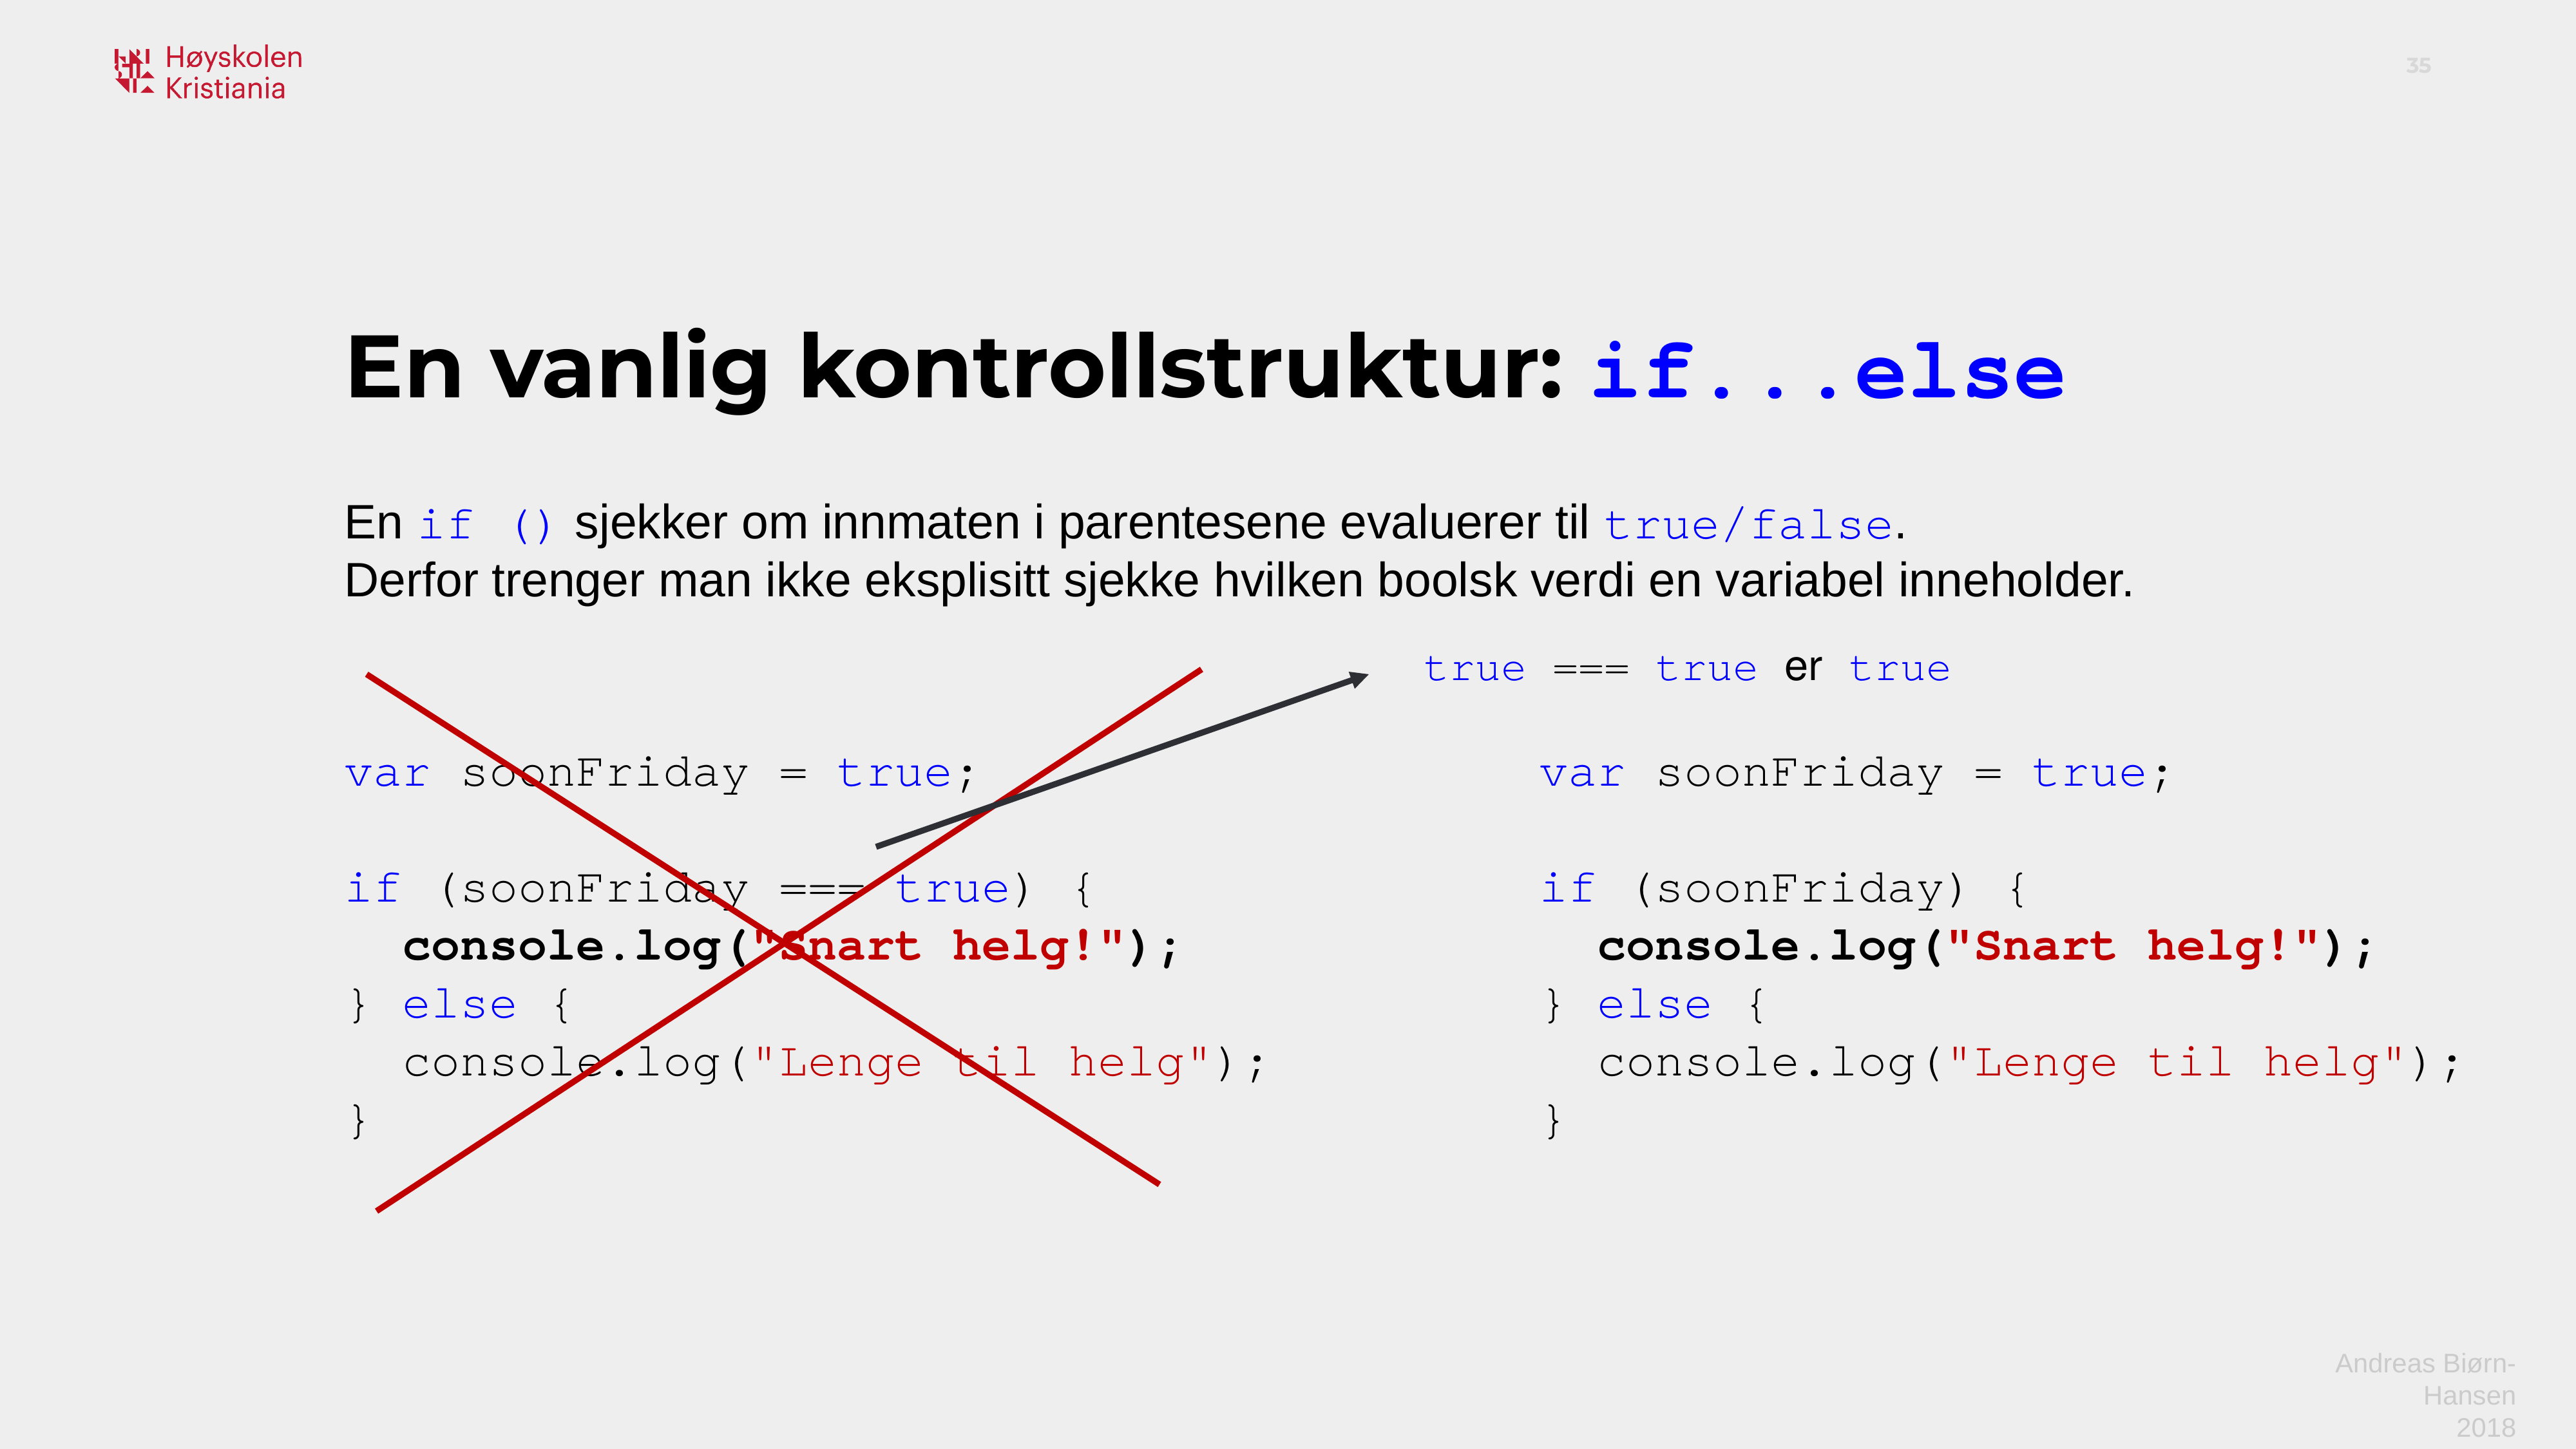

En vanlig kontrollstruktur: if...else
En if () sjekker om innmaten i parentesene evaluerer til true/false.
Derfor trenger man ikke eksplisitt sjekke hvilken boolsk verdi en variabel inneholder.
true === true er true
var soonFriday = true;

if (soonFriday) {
  console.log("Snart helg!");
} else {
  console.log("Lenge til helg");
}

var soonFriday = true;

if (soonFriday === true) {
  console.log("Snart helg!");
} else {
  console.log("Lenge til helg");
}